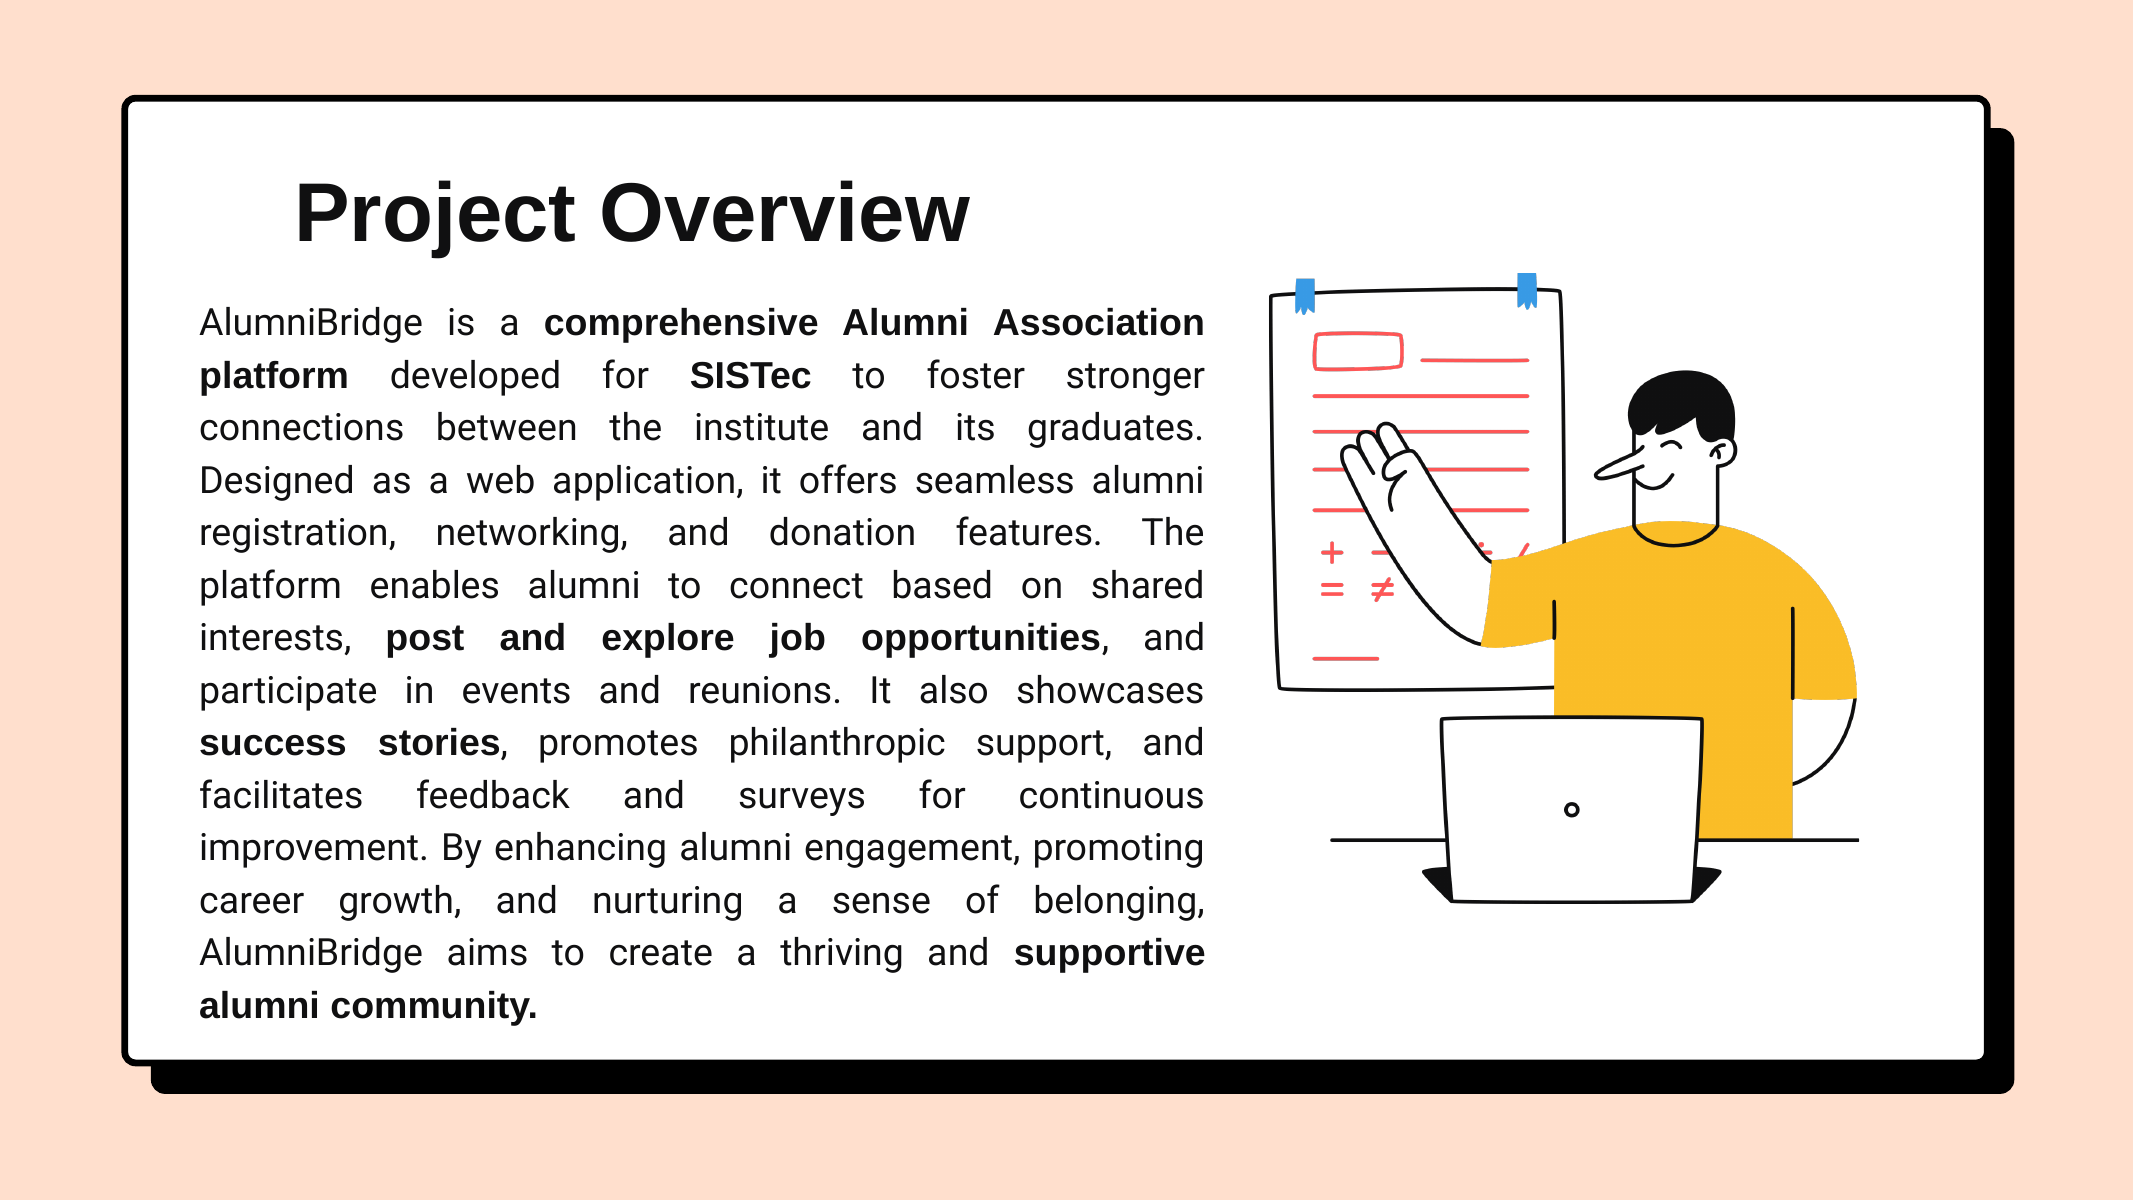

Project Overview

AlumniBridge is a comprehensive Alumni Association platform developed for SISTec to foster stronger connections between the institute and its graduates. Designed as a web application, it offers seamless alumni registration, networking, and donation features. The platform enables alumni to connect based on shared interests, post and explore job opportunities, and participate in events and reunions. It also showcases success stories, promotes philanthropic support, and facilitates feedback and surveys for continuous improvement. By enhancing alumni engagement, promoting career growth, and nurturing a sense of belonging, AlumniBridge aims to create a thriving and supportive alumni community.